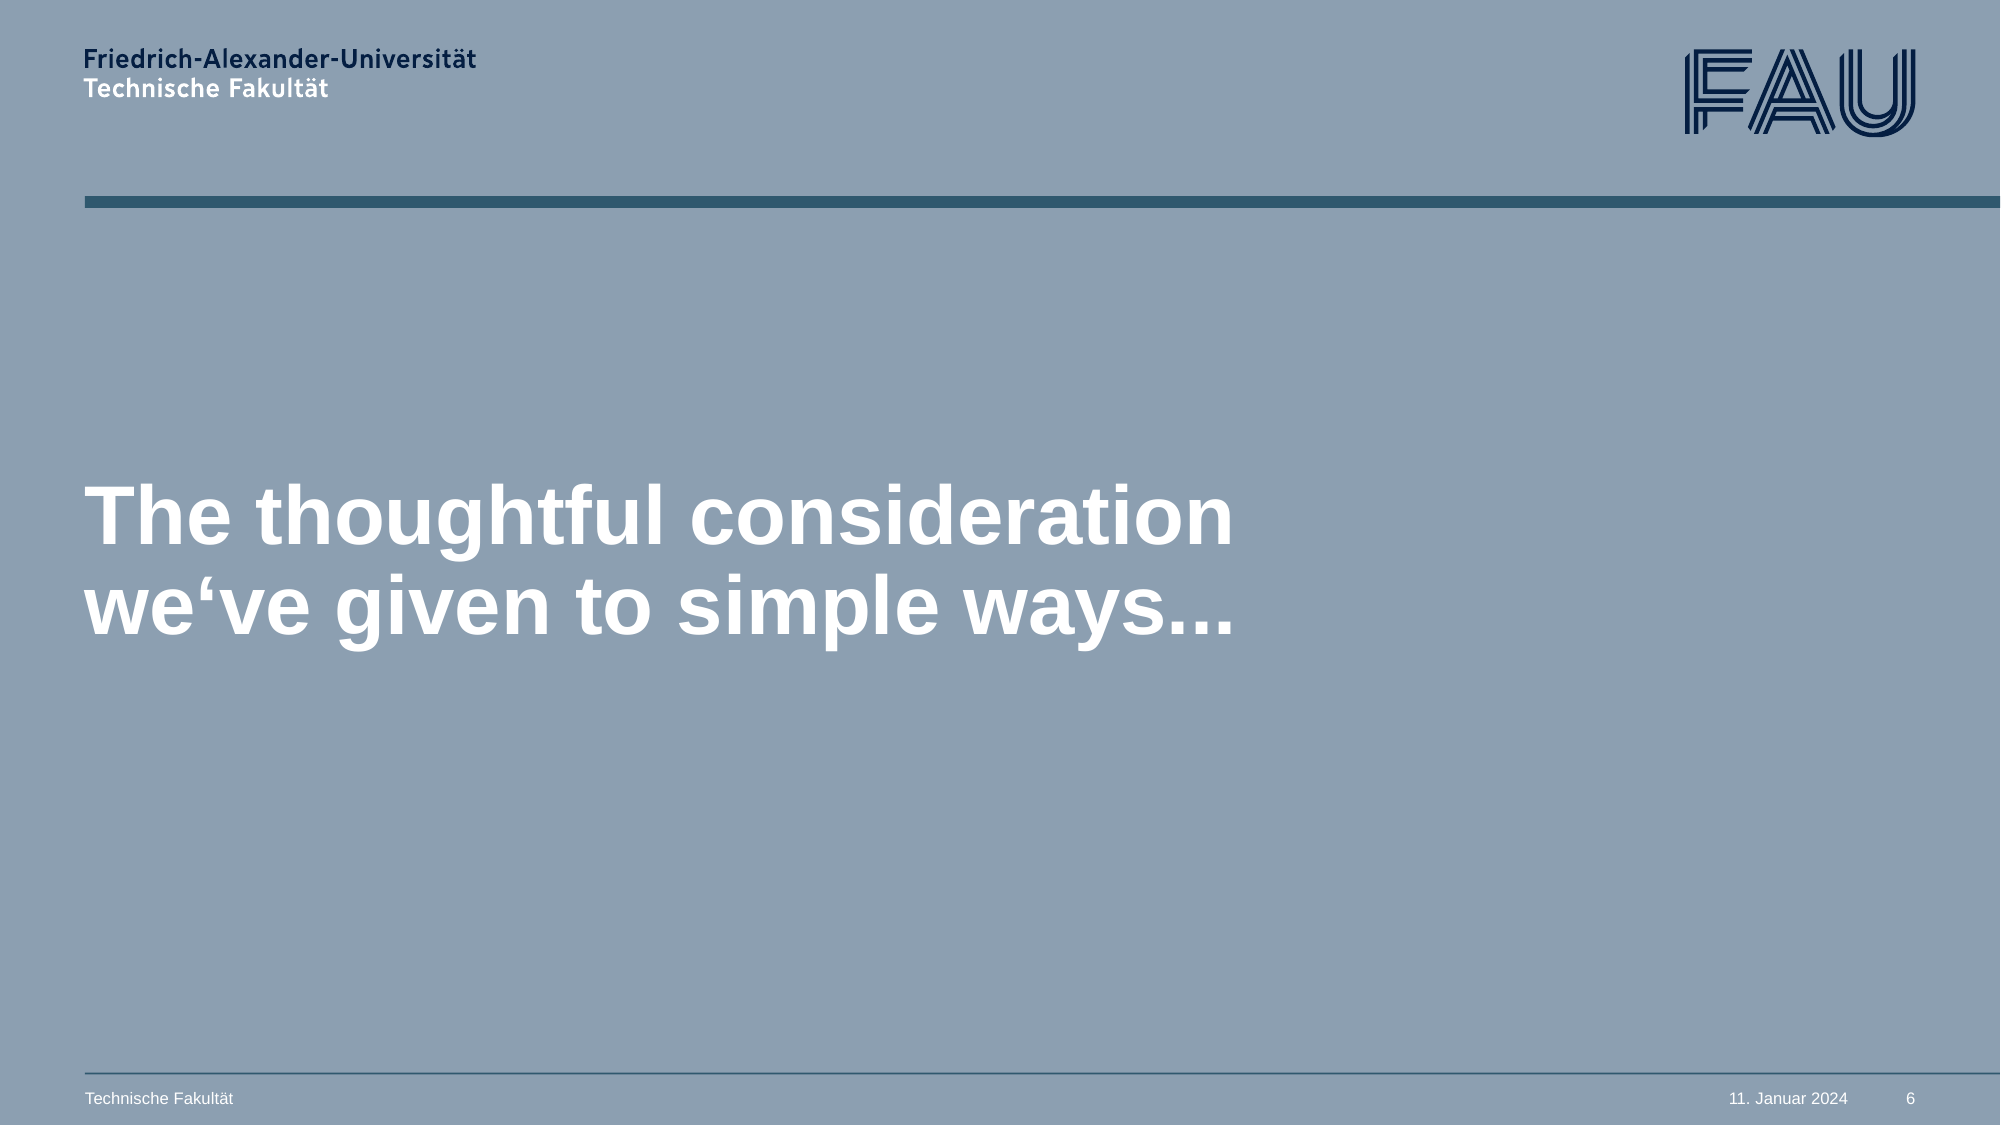

# The thoughtful consideration we‘ve given to simple ways...
Technische Fakultät
11. Januar 2024
6